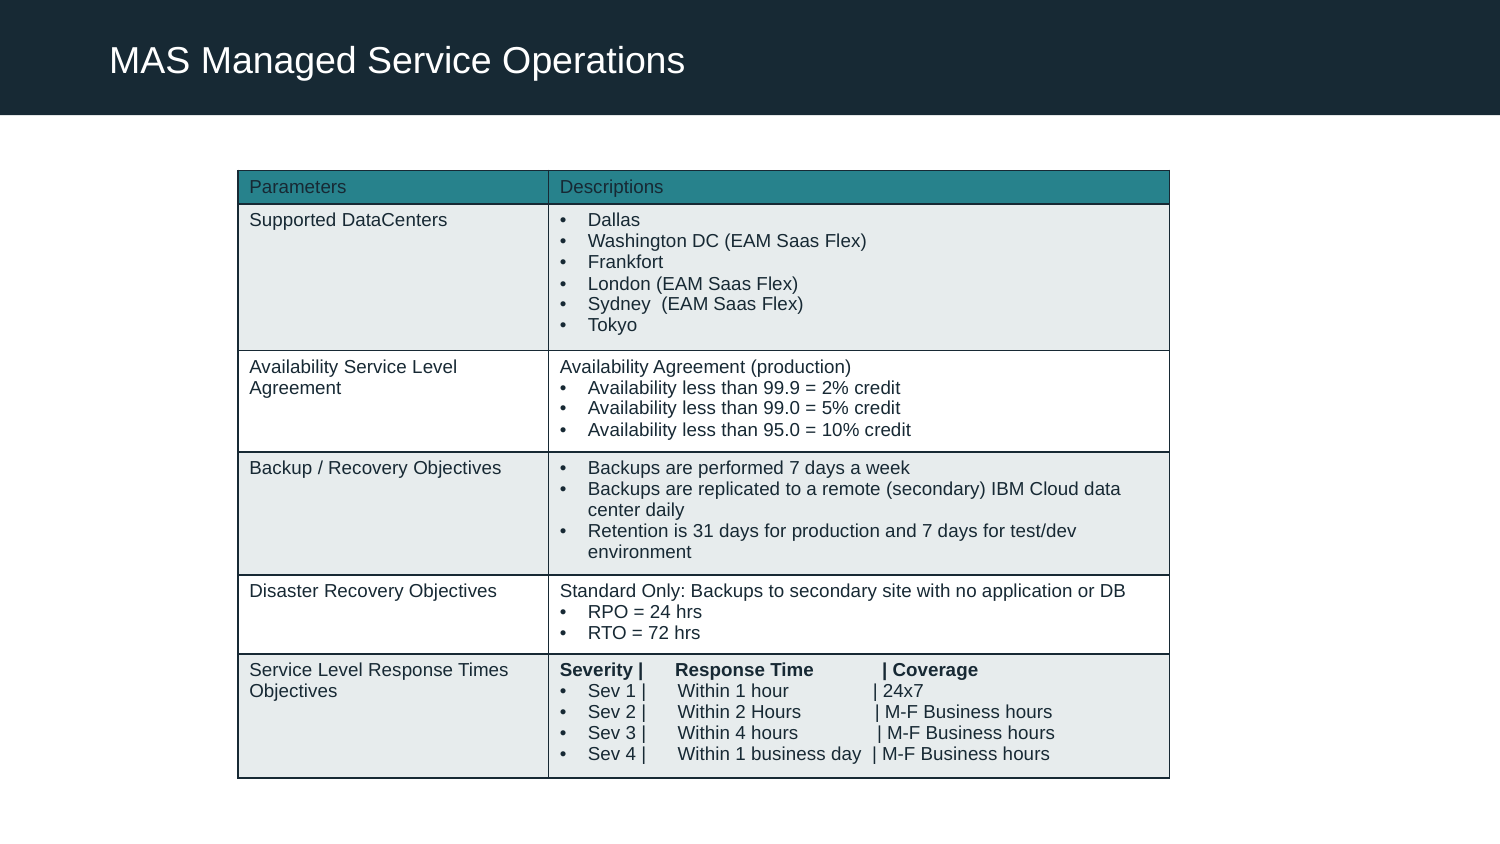

MAS Managed Service Operations
| Parameters | Descriptions |
| --- | --- |
| Supported DataCenters | Dallas Washington DC (EAM Saas Flex) Frankfort London (EAM Saas Flex) Sydney (EAM Saas Flex) Tokyo |
| Availability Service Level Agreement | Availability Agreement (production) Availability less than 99.9 = 2% credit Availability less than 99.0 = 5% credit Availability less than 95.0 = 10% credit |
| Backup / Recovery Objectives | Backups are performed 7 days a week Backups are replicated to a remote (secondary) IBM Cloud data center daily Retention is 31 days for production and 7 days for test/dev environment |
| Disaster Recovery Objectives | Standard Only: Backups to secondary site with no application or DB RPO = 24 hrs RTO = 72 hrs |
| Service Level Response Times Objectives | Severity | Response Time | Coverage Sev 1 | Within 1 hour | 24x7 Sev 2 | Within 2 Hours | M-F Business hours Sev 3 | Within 4 hours | M-F Business hours Sev 4 | Within 1 business day | M-F Business hours |